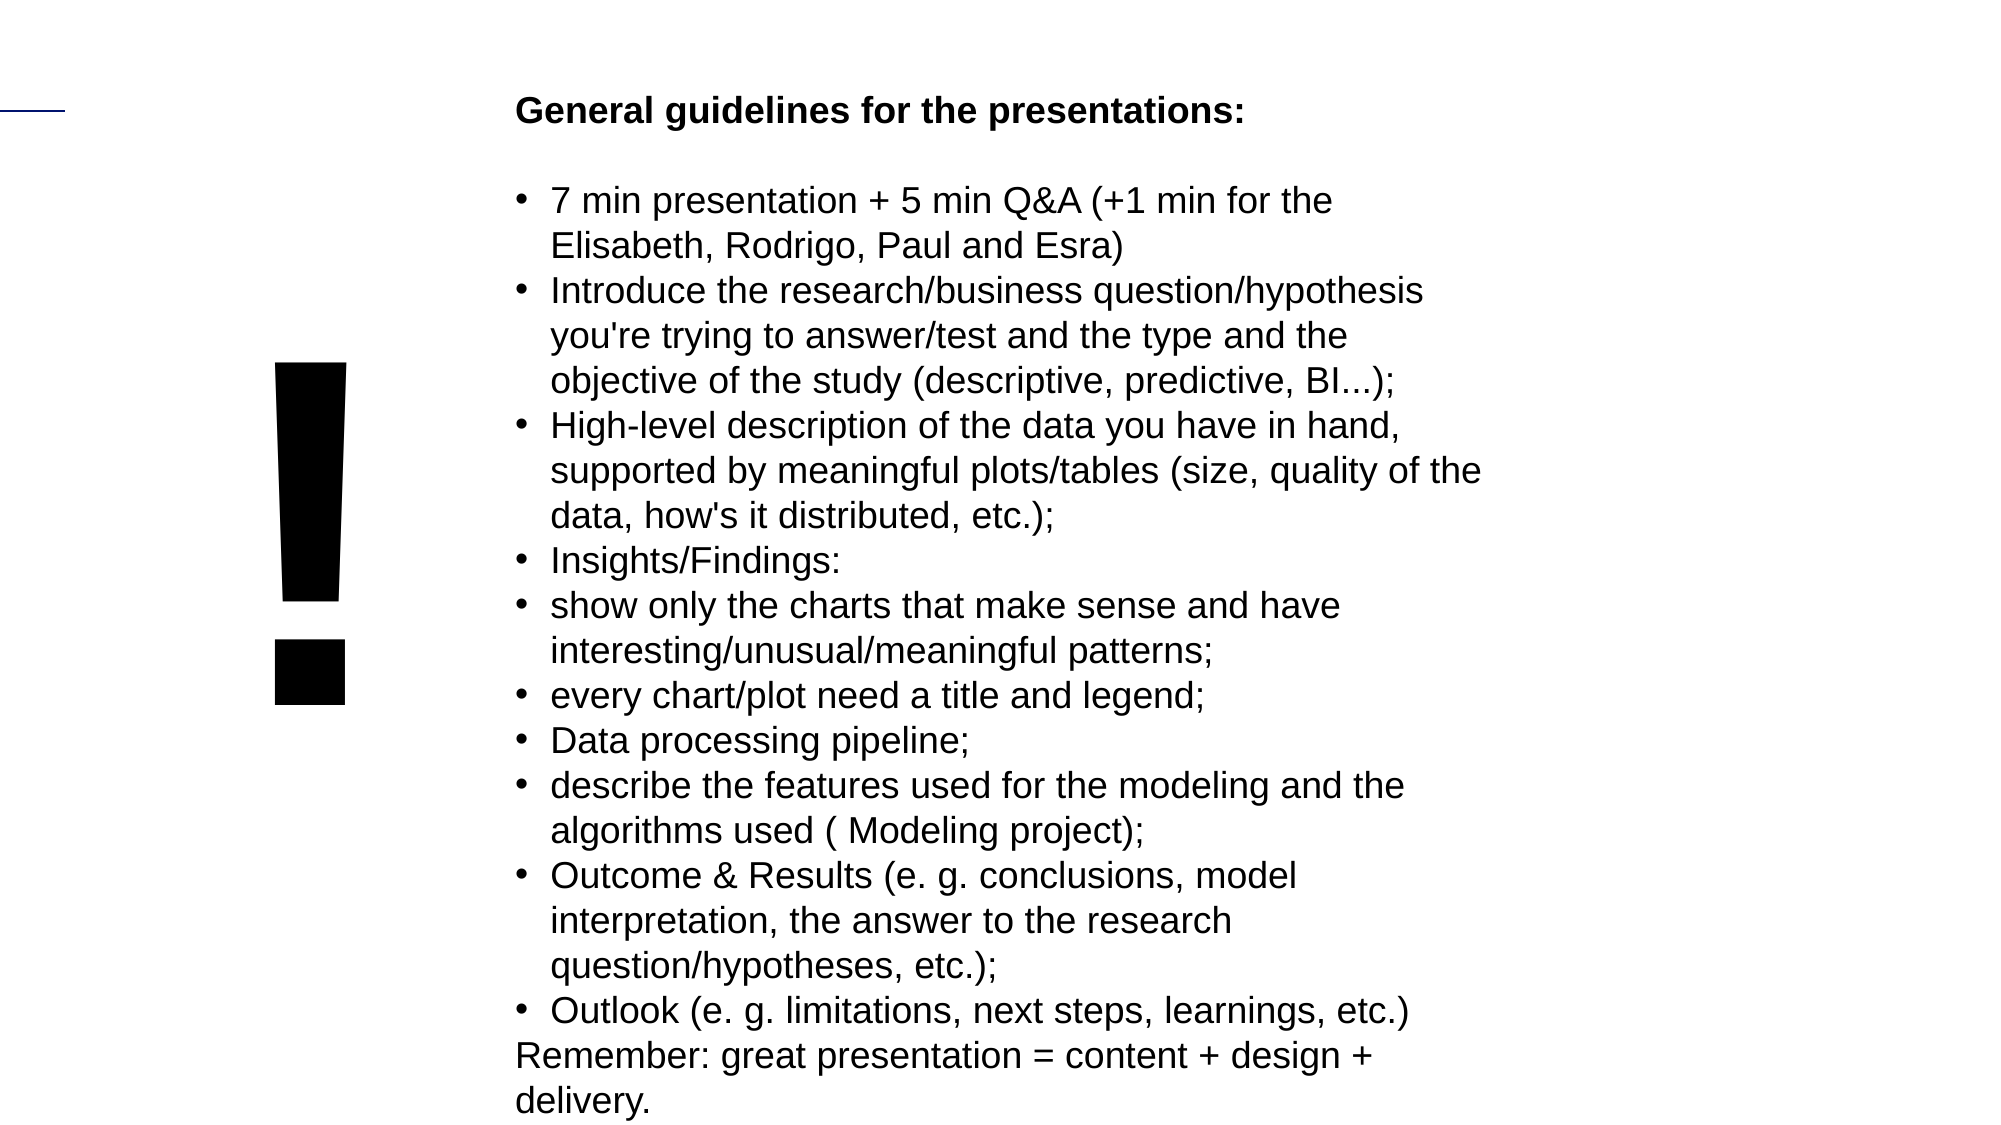

General guidelines for the presentations:
7 min presentation + 5 min Q&A (+1 min for the Elisabeth, Rodrigo, Paul and Esra)
Introduce the research/business question/hypothesis  you're trying to answer/test and the type and the objective of the study (descriptive, predictive, BI...);
High-level description of the data you have in hand, supported by meaningful plots/tables (size, quality of the data, how's it distributed, etc.);
Insights/Findings:
show only the charts that make sense and have interesting/unusual/meaningful patterns;
every chart/plot need a title and legend;
Data processing pipeline;
describe the features used for the modeling and the algorithms used ( Modeling project);
Outcome & Results (e. g. conclusions, model interpretation, the answer to the research question/hypotheses, etc.);
Outlook (e. g. limitations, next steps, learnings, etc.)
Remember: great presentation = content + design + delivery.
!